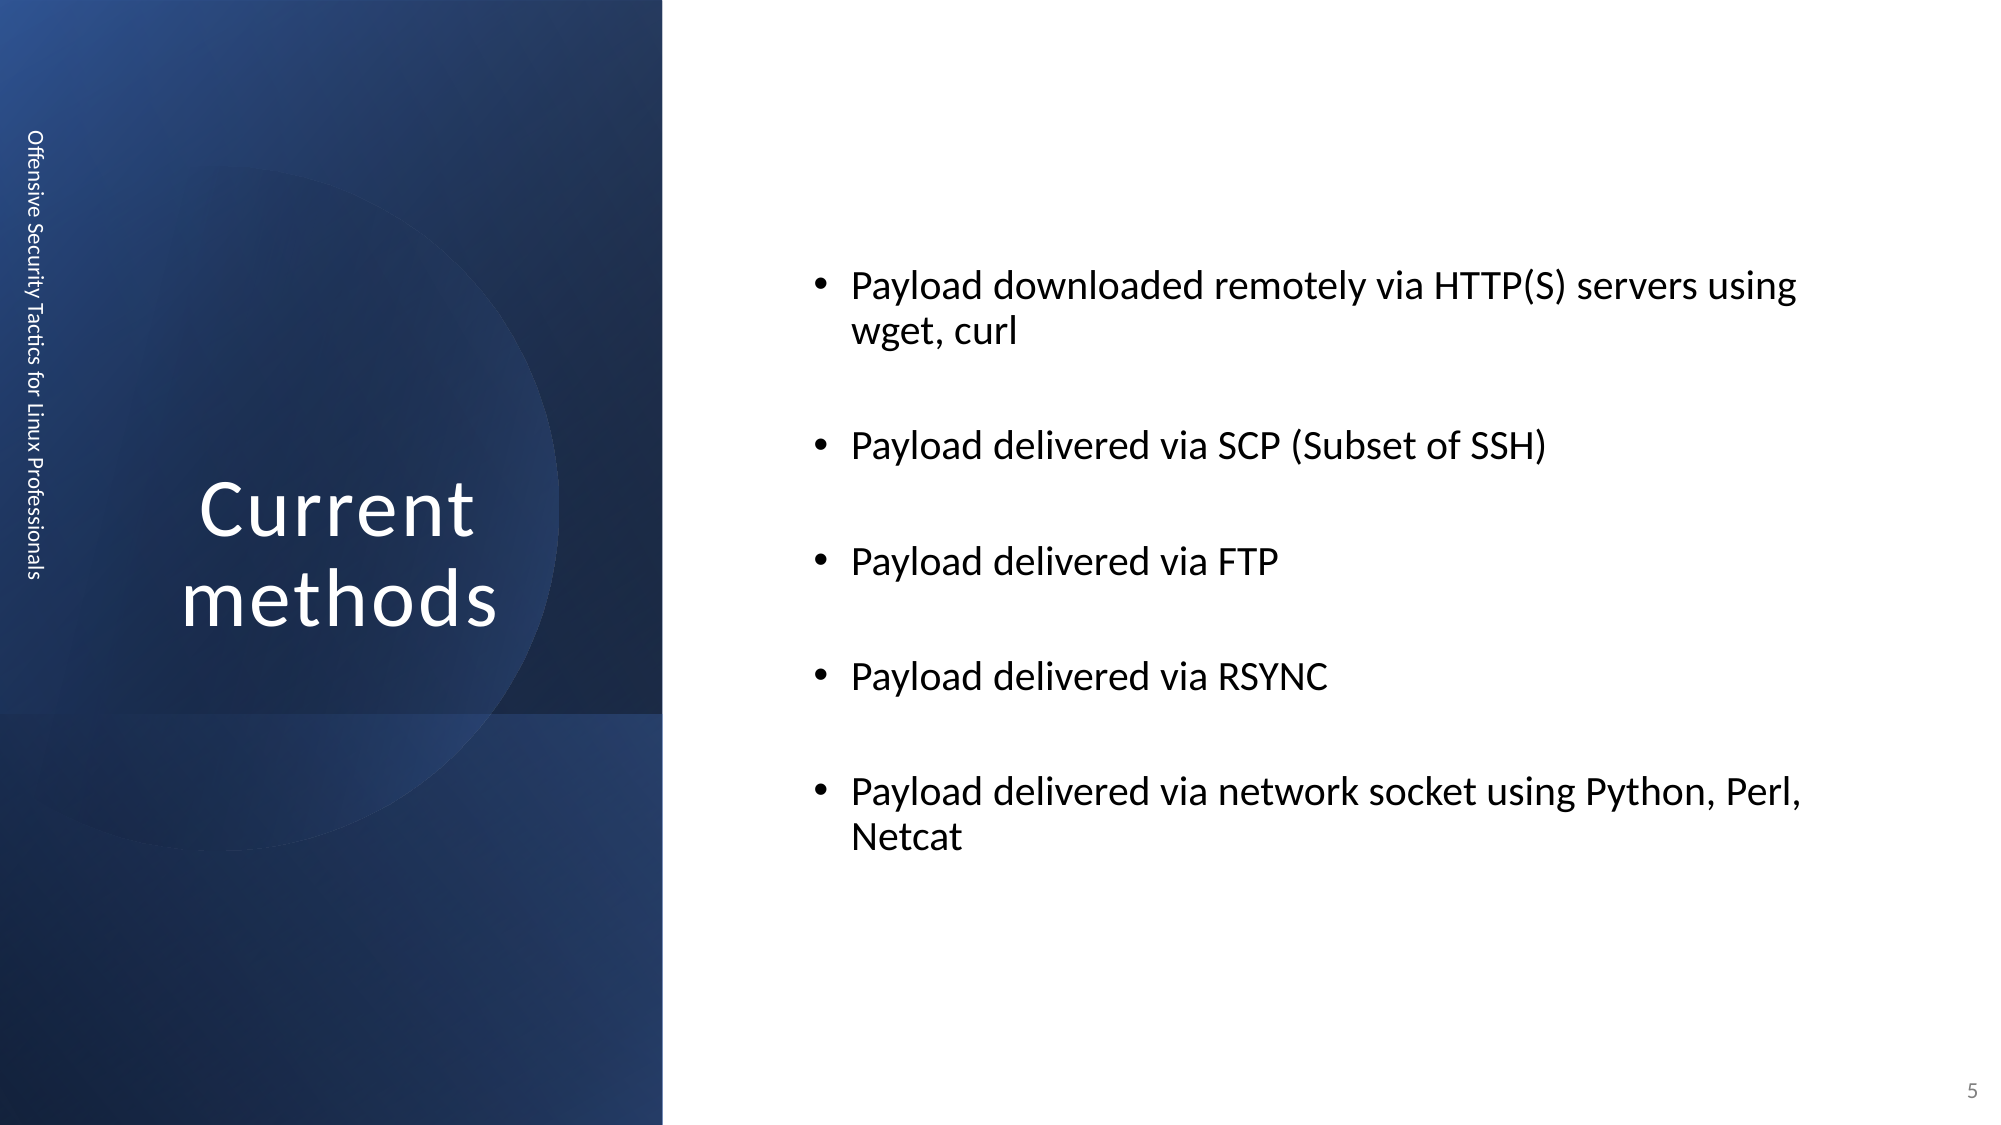

# Current methods
Payload downloaded remotely via HTTP(S) servers using wget, curl

Payload delivered via SCP (Subset of SSH)

Payload delivered via FTP

Payload delivered via RSYNC

Payload delivered via network socket using Python, Perl, Netcat

Offensive Security Tactics for Linux Professionals

5